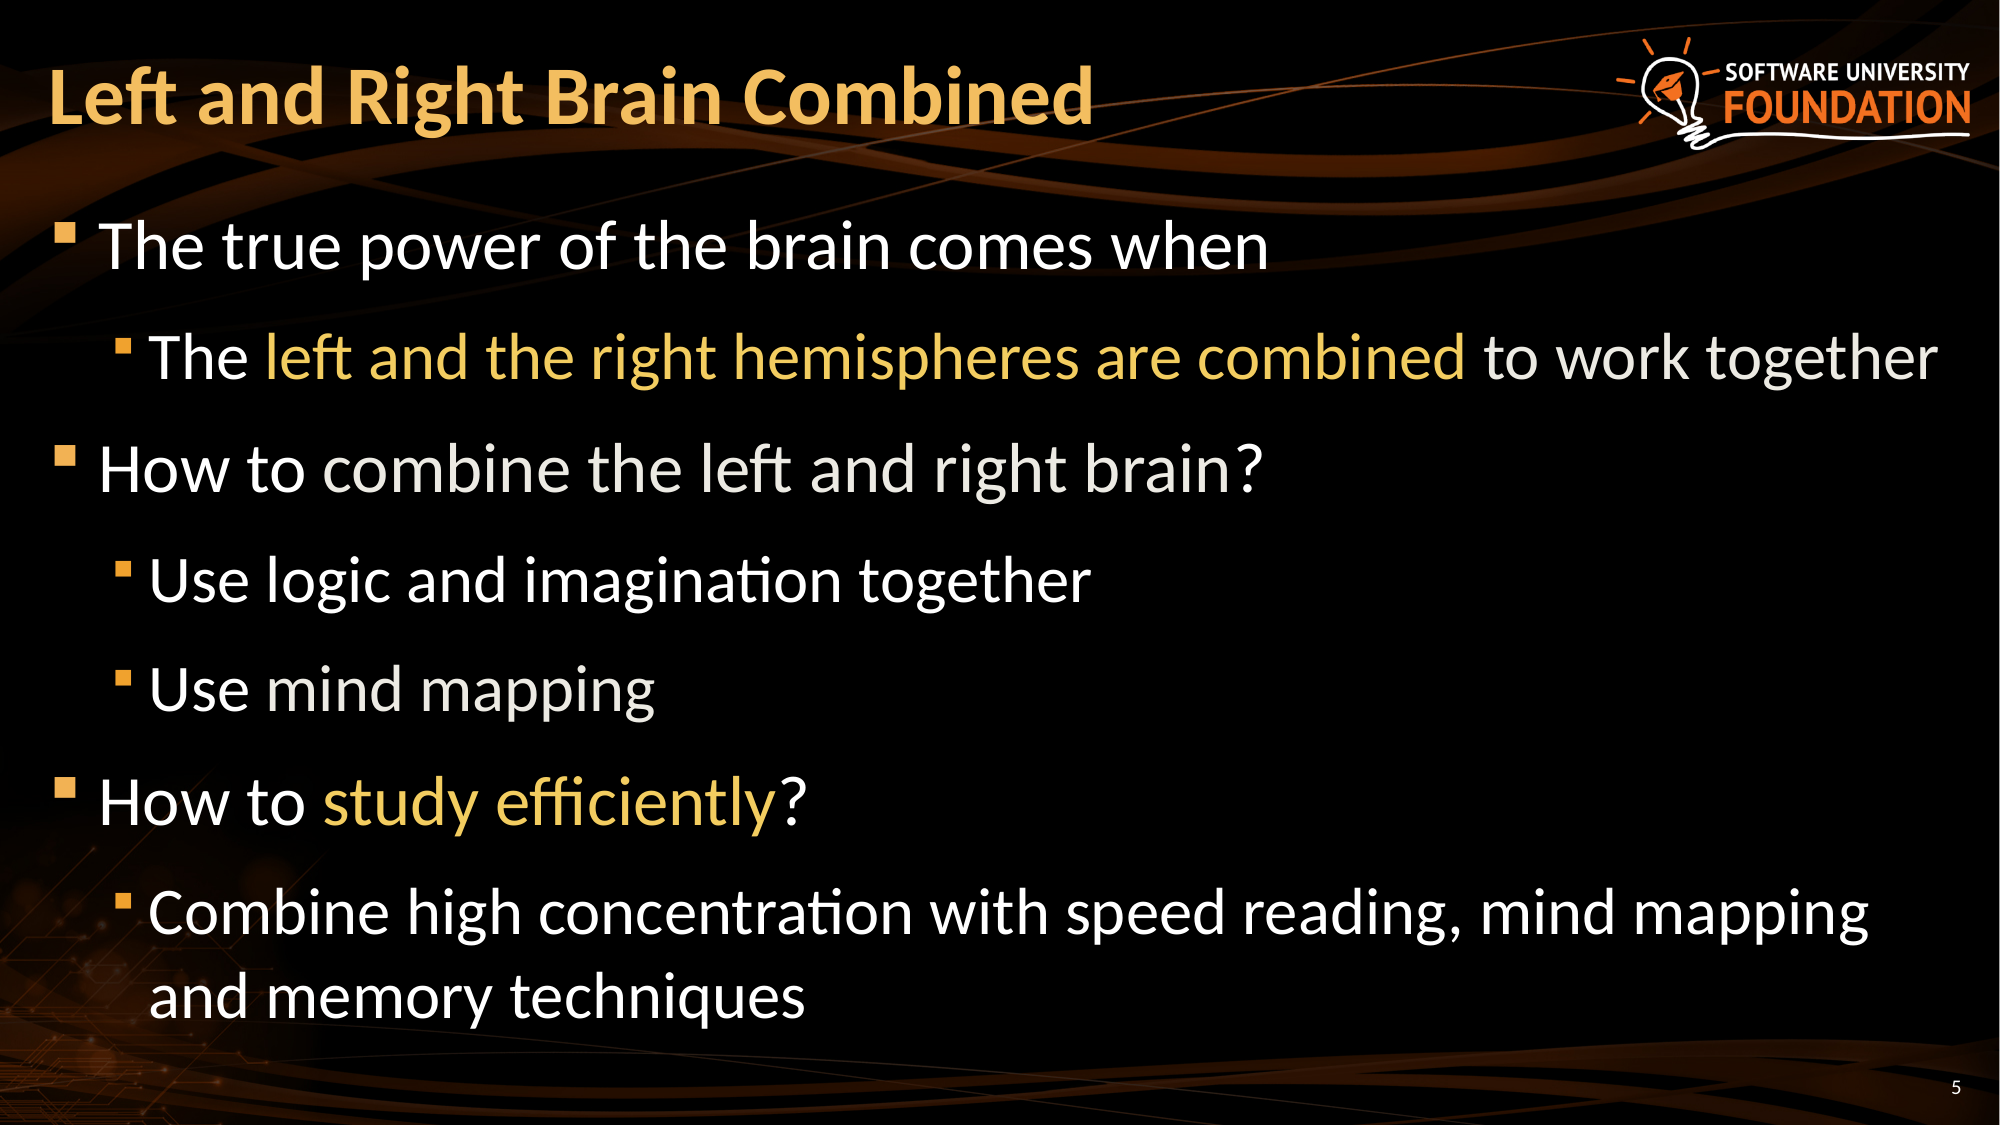

# Left and Right Brain Combined
The true power of the brain comes when
The left and the right hemispheres are combined to work together
How to combine the left and right brain?
Use logic and imagination together
Use mind mapping
How to study efficiently?
Combine high concentration with speed reading, mind mapping and memory techniques
5